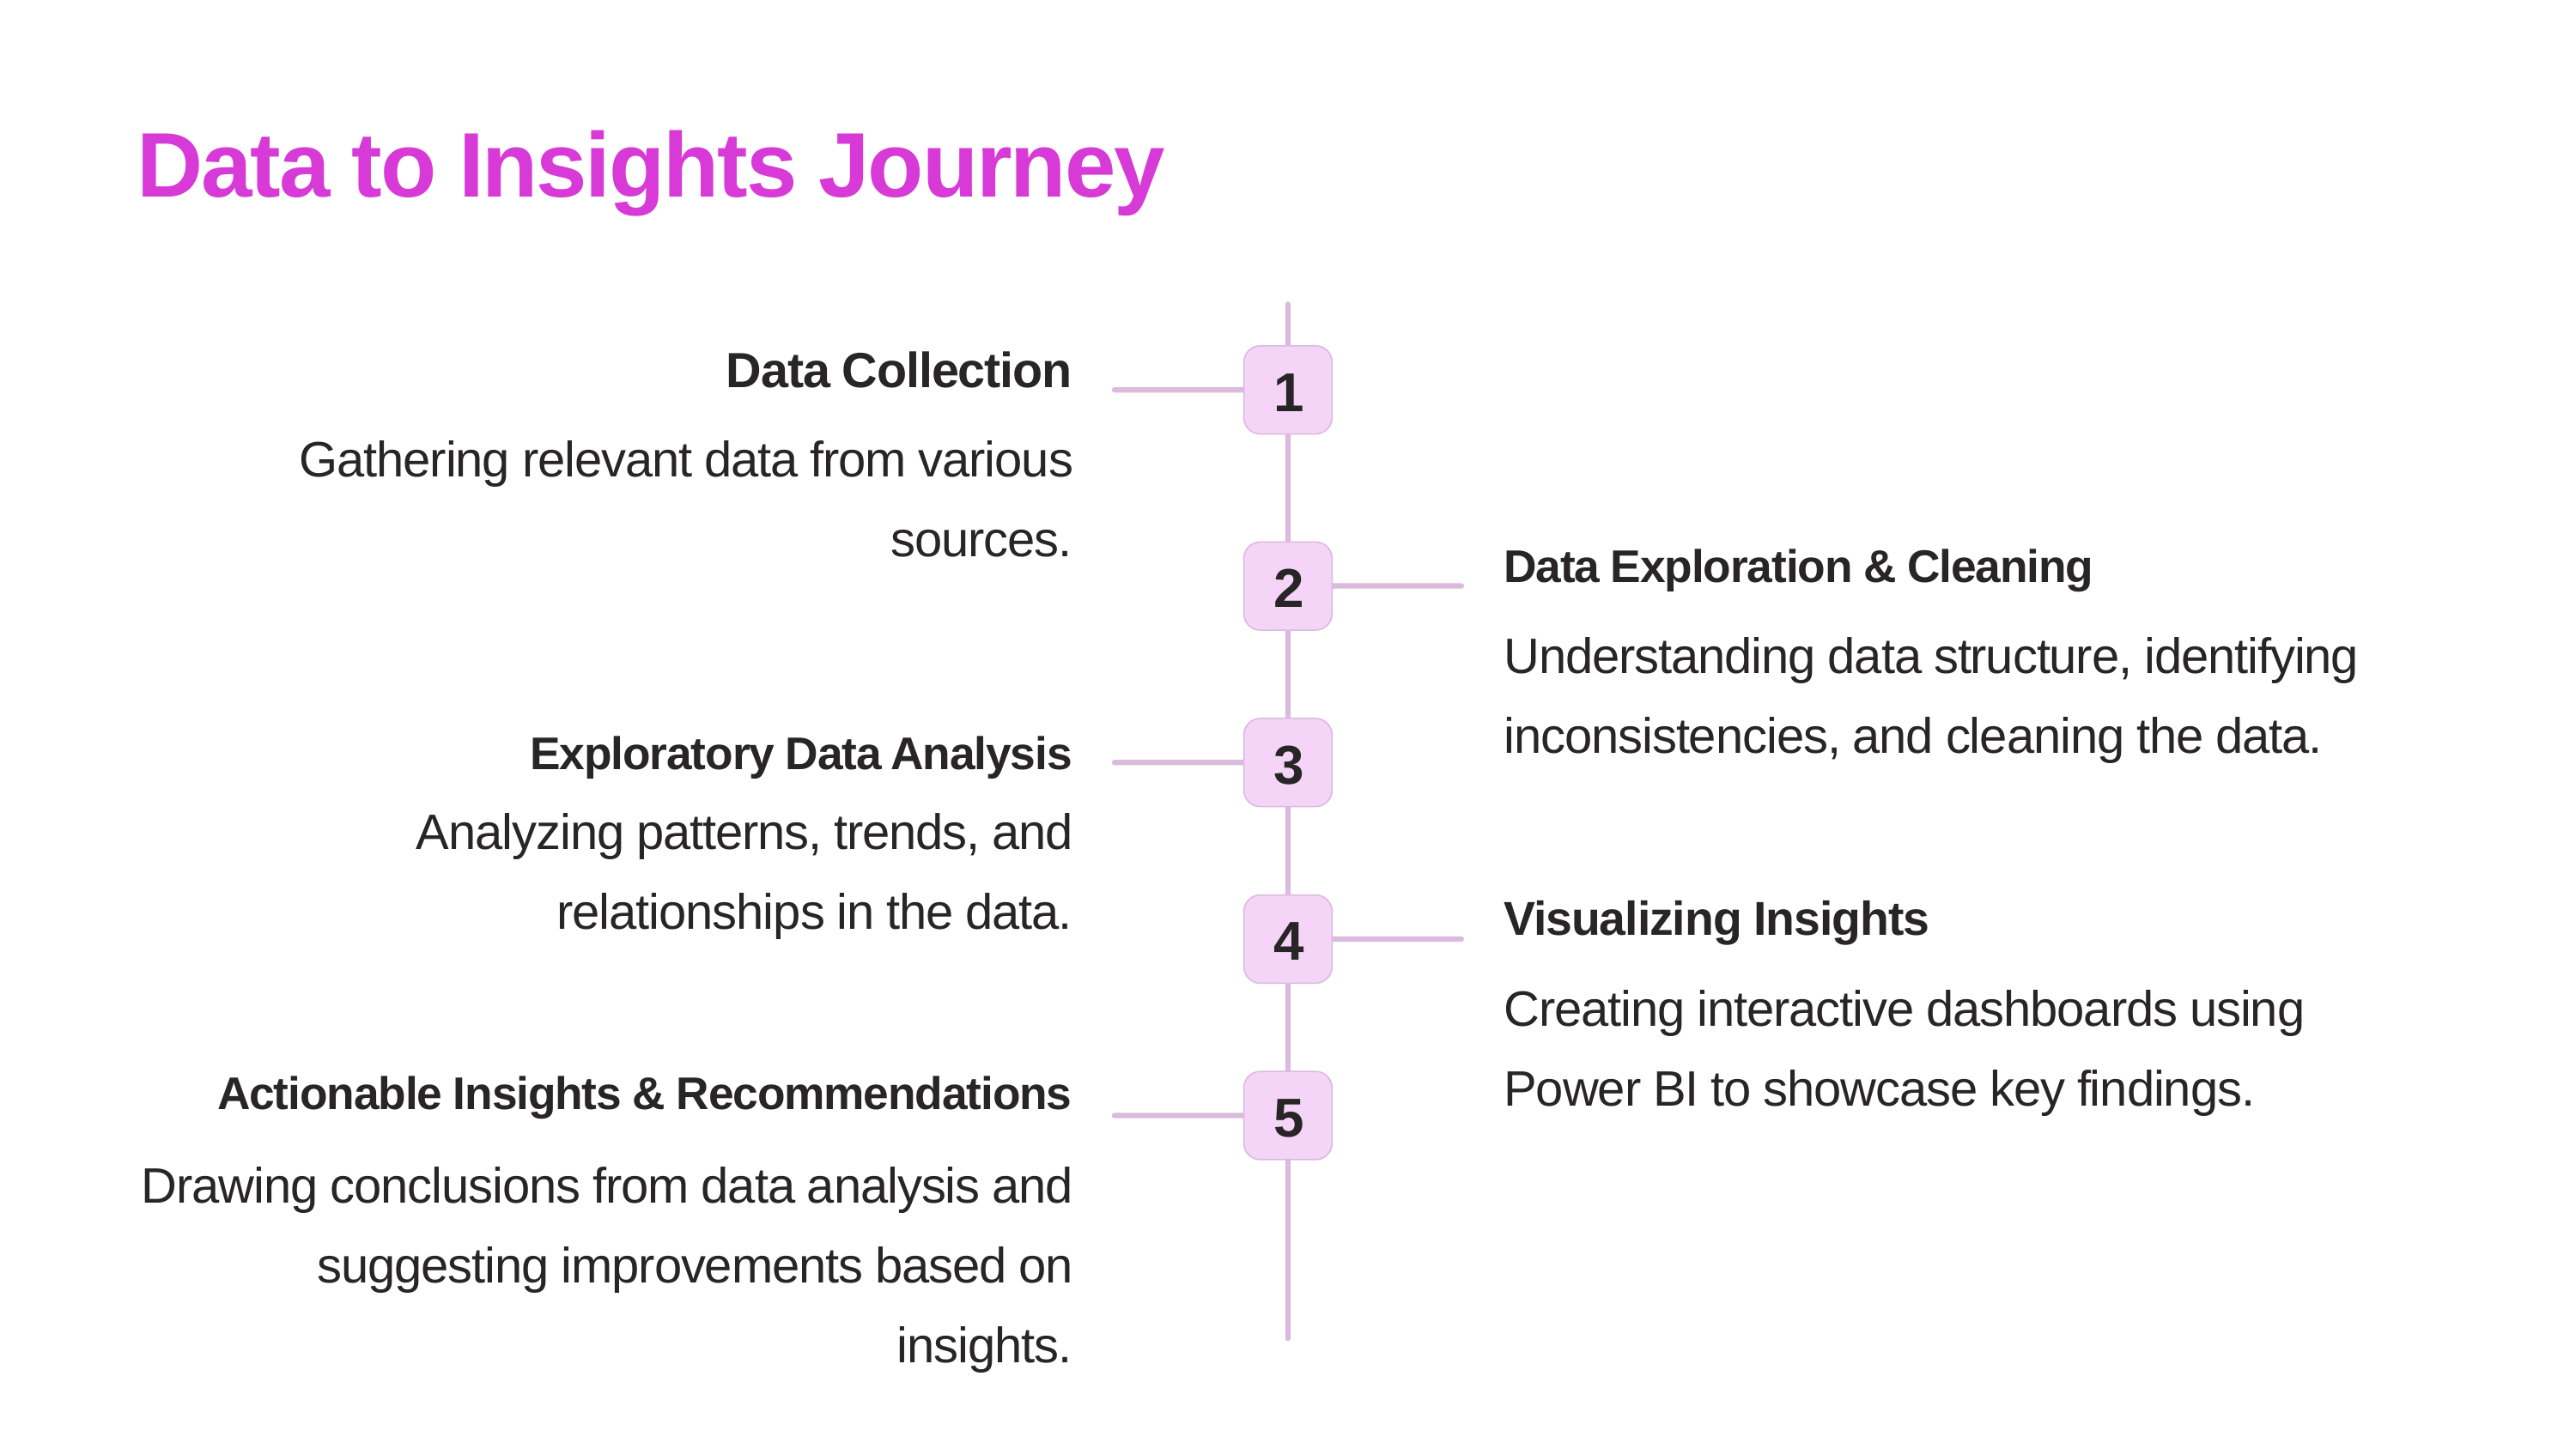

Data to Insights Journey

Data Collection

1

Gathering relevant data from various sources.
Data Exploration & Cleaning

2

Understanding data structure, identifying inconsistencies, and cleaning the data.

Exploratory Data Analysis
3

Analyzing patterns, trends, and relationships in the data.
Visualizing Insights

4

Creating interactive dashboards using Power BI to showcase key findings.
Actionable Insights & Recommendations

5

Drawing conclusions from data analysis and suggesting improvements based on insights.